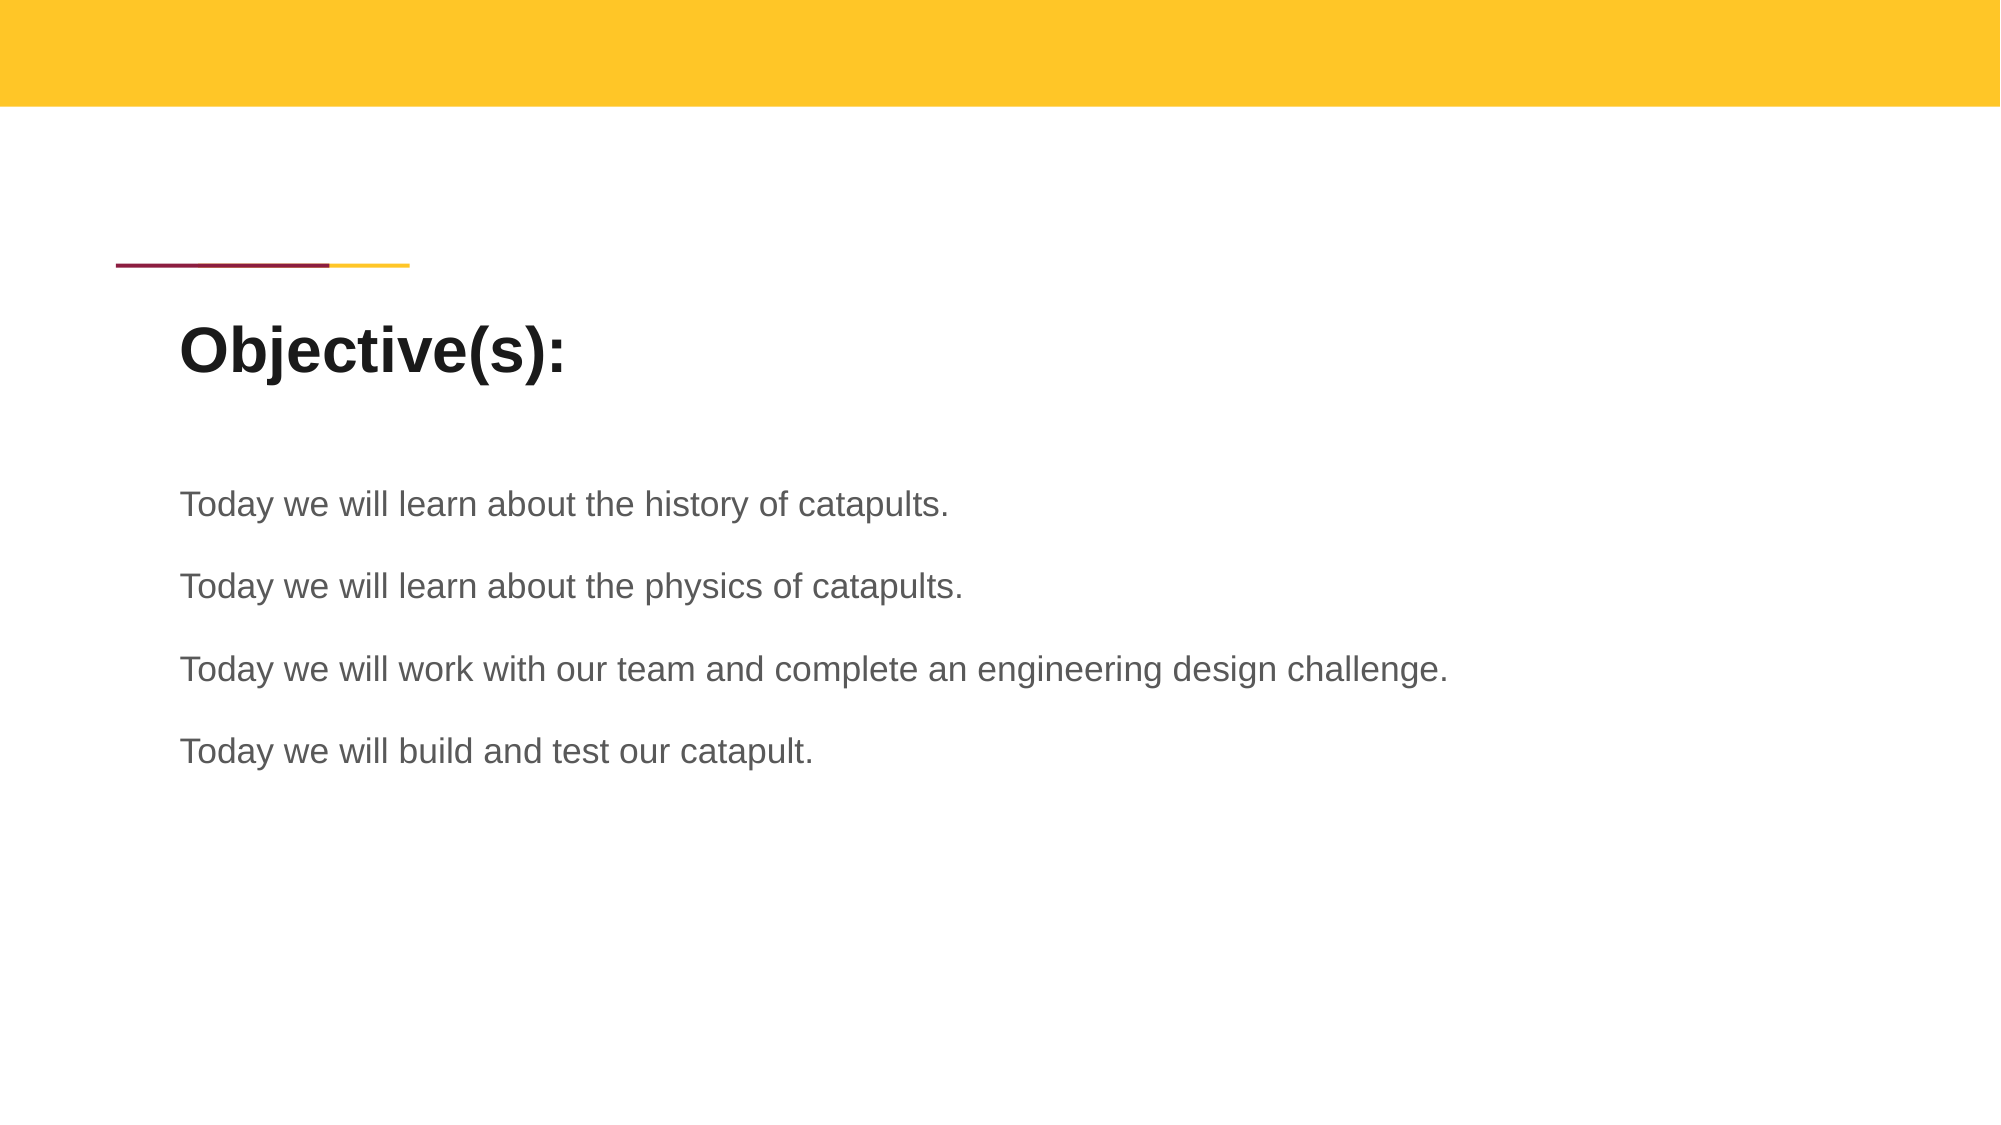

# Objective(s):
Today we will learn about the history of catapults.
Today we will learn about the physics of catapults.
Today we will work with our team and complete an engineering design challenge.
Today we will build and test our catapult.